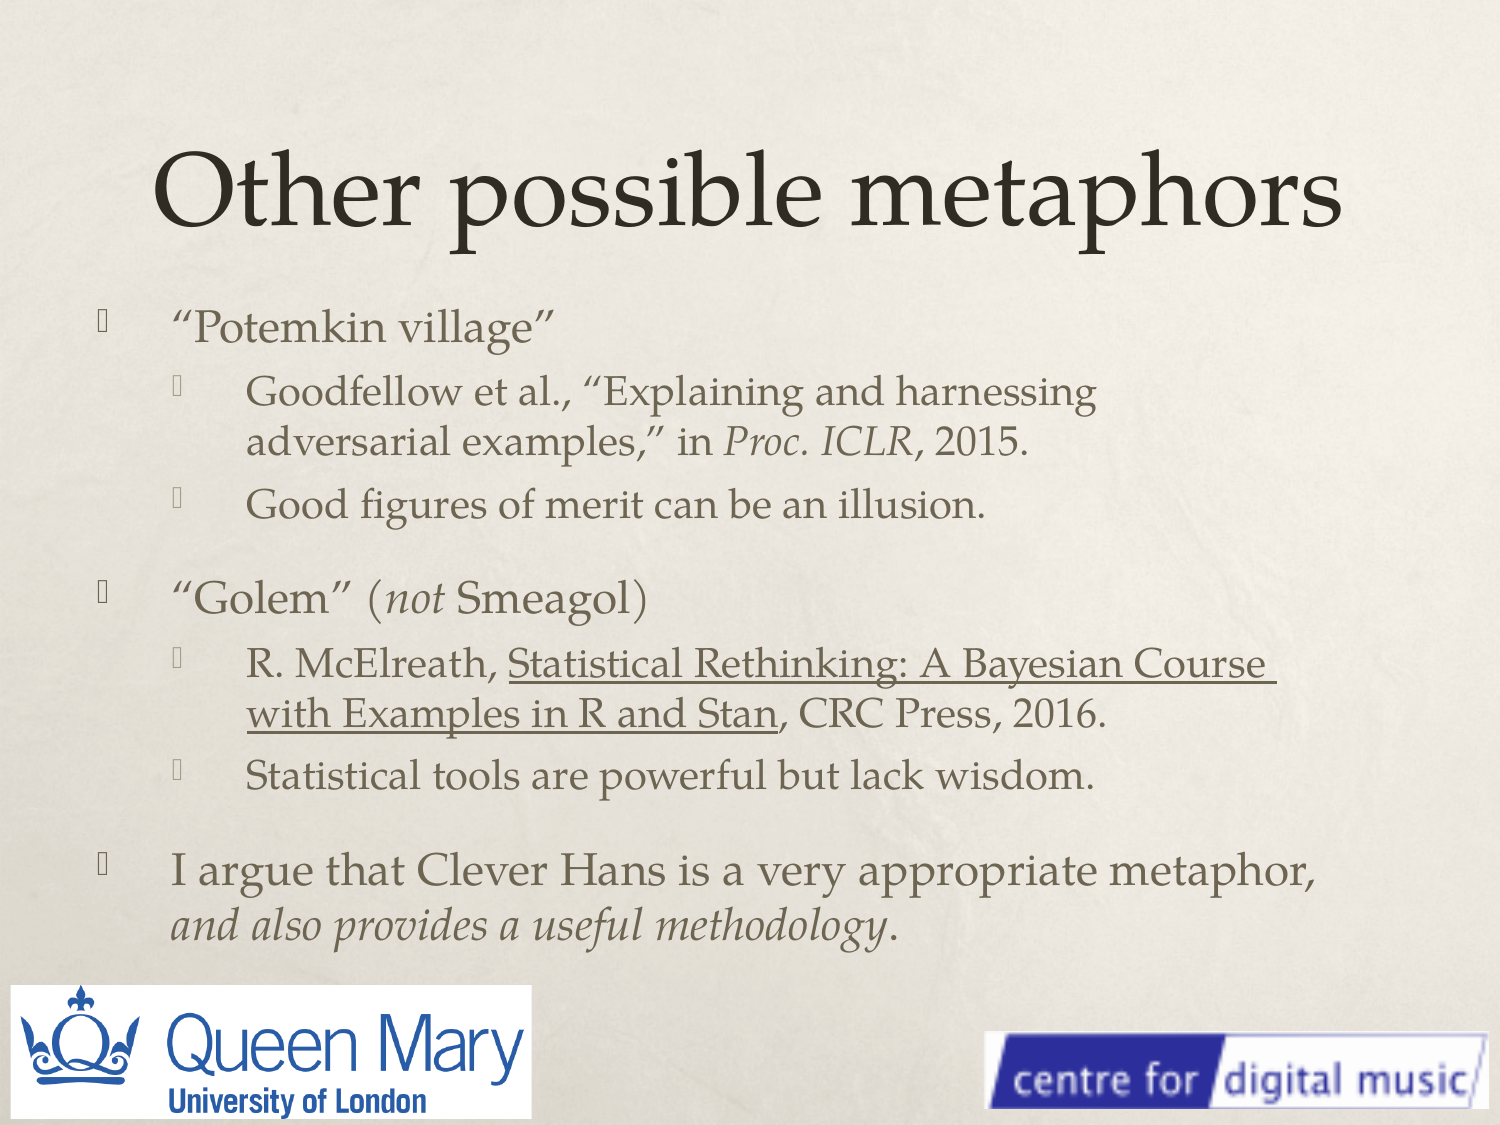

# Other possible metaphors
“Potemkin village”
Goodfellow et al., “Explaining and harnessing
adversarial examples,” in Proc. ICLR, 2015.
Good figures of merit can be an illusion.
“Golem” (not Smeagol)
R. McElreath, Statistical Rethinking: A Bayesian Course
with Examples in R and Stan, CRC Press, 2016.
Statistical tools are powerful but lack wisdom.
I argue that Clever Hans is a very appropriate metaphor,
and also provides a useful methodology.